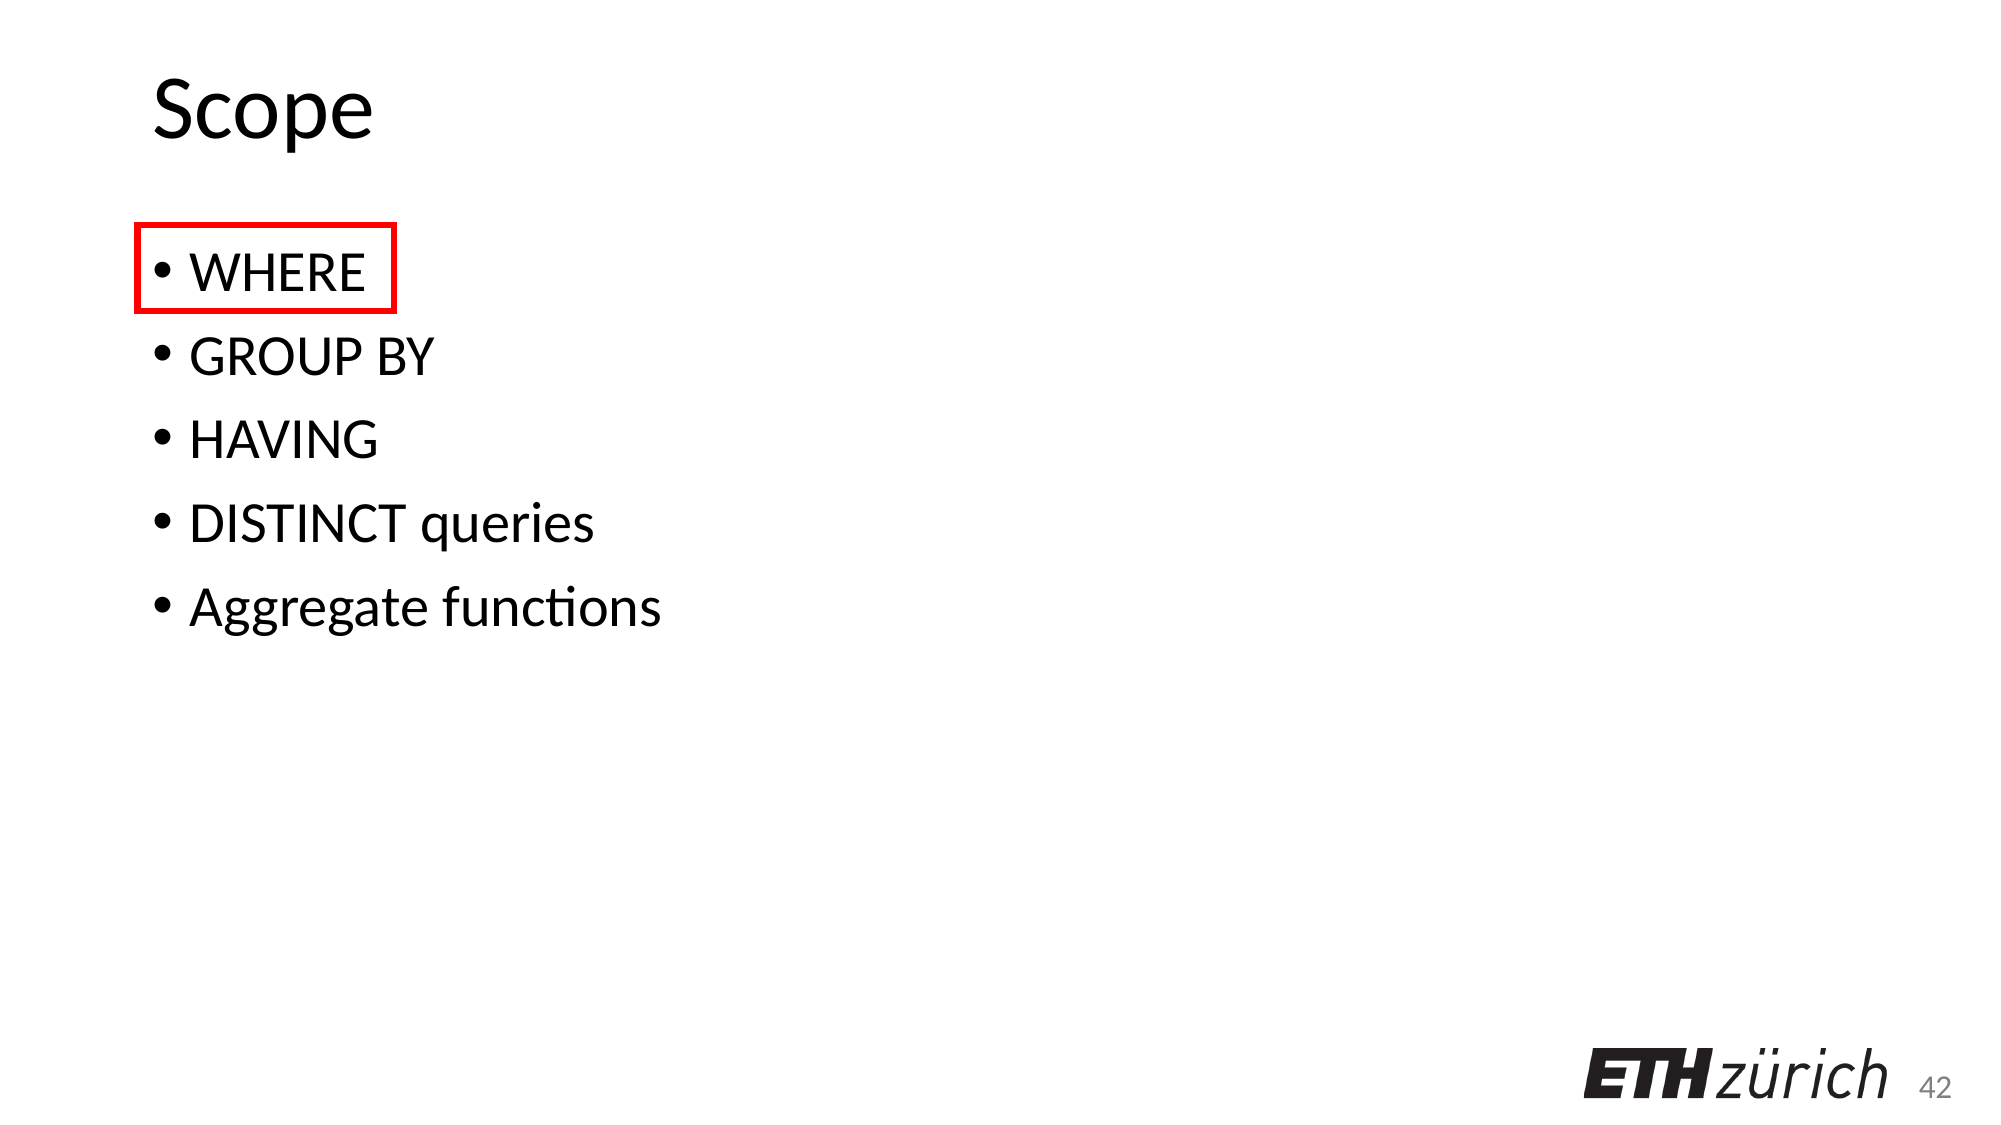

# Scope

WHERE
GROUP BY
HAVING
DISTINCT queries
Aggregate functions